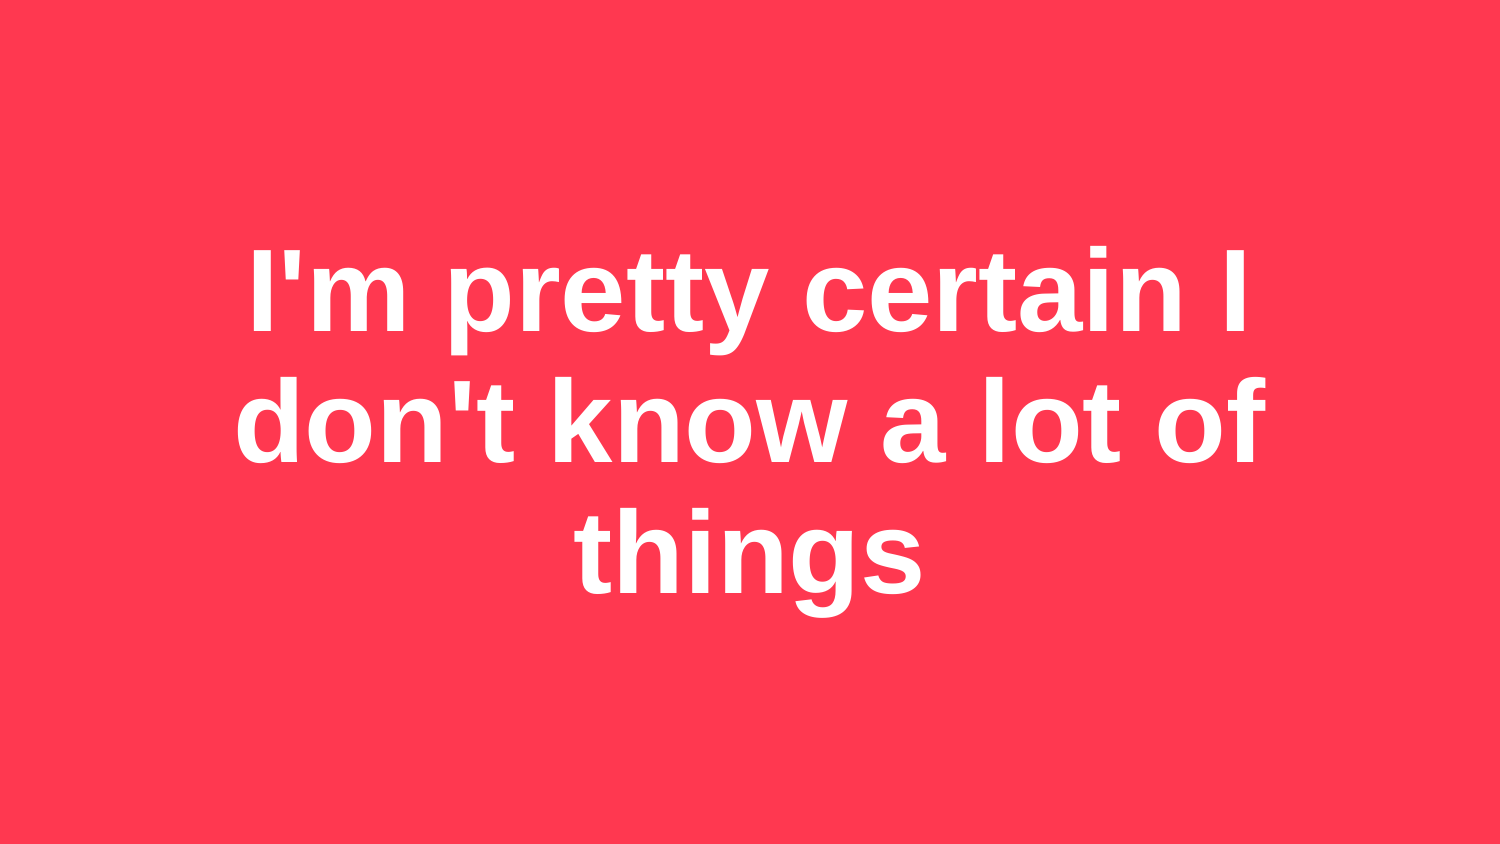

I'm pretty certain I don't know a lot of things